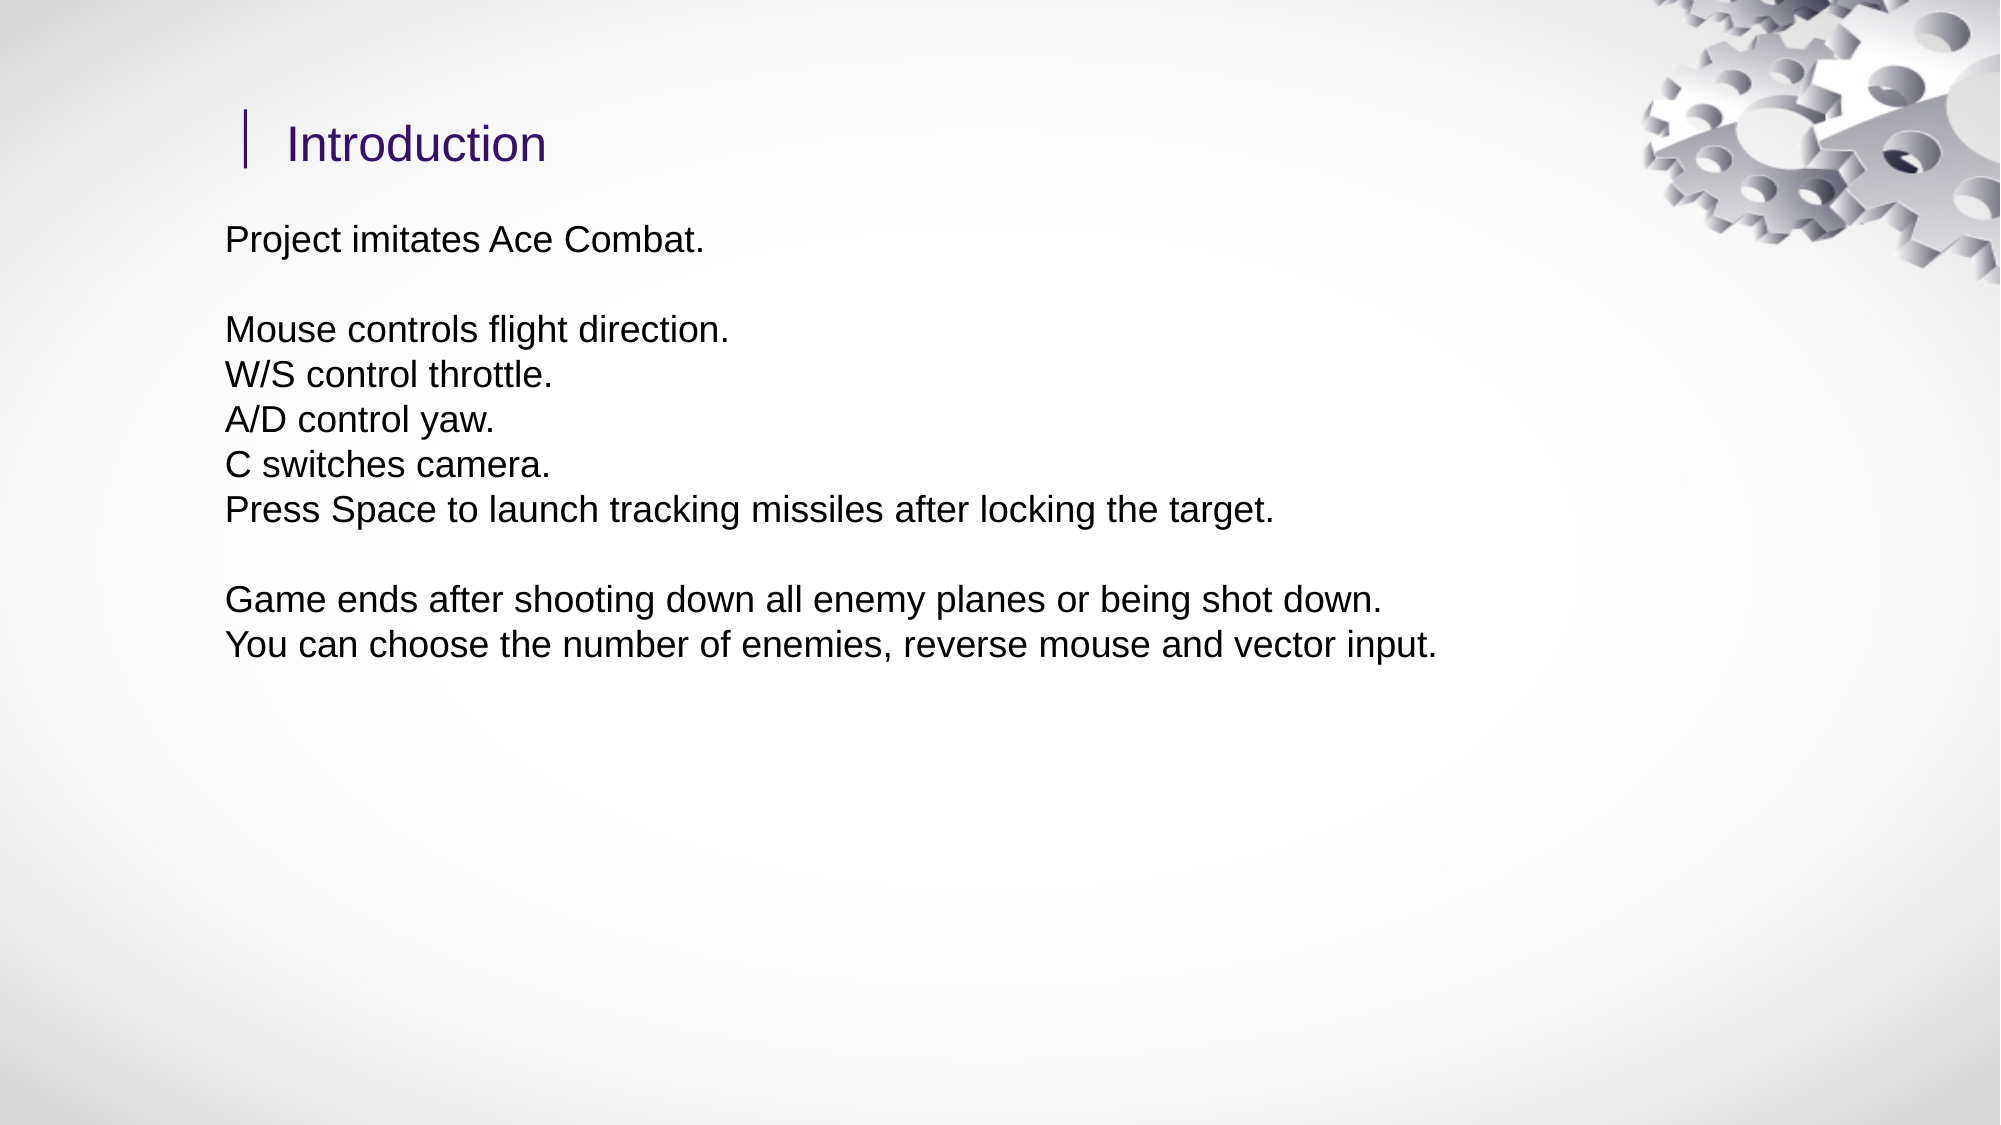

Introduction

Project imitates Ace Combat.

Mouse controls flight direction.
W/S control throttle.
A/D control yaw.
C switches camera.
Press Space to launch tracking missiles after locking the target.

Game ends after shooting down all enemy planes or being shot down.
You can choose the number of enemies, reverse mouse and vector input.